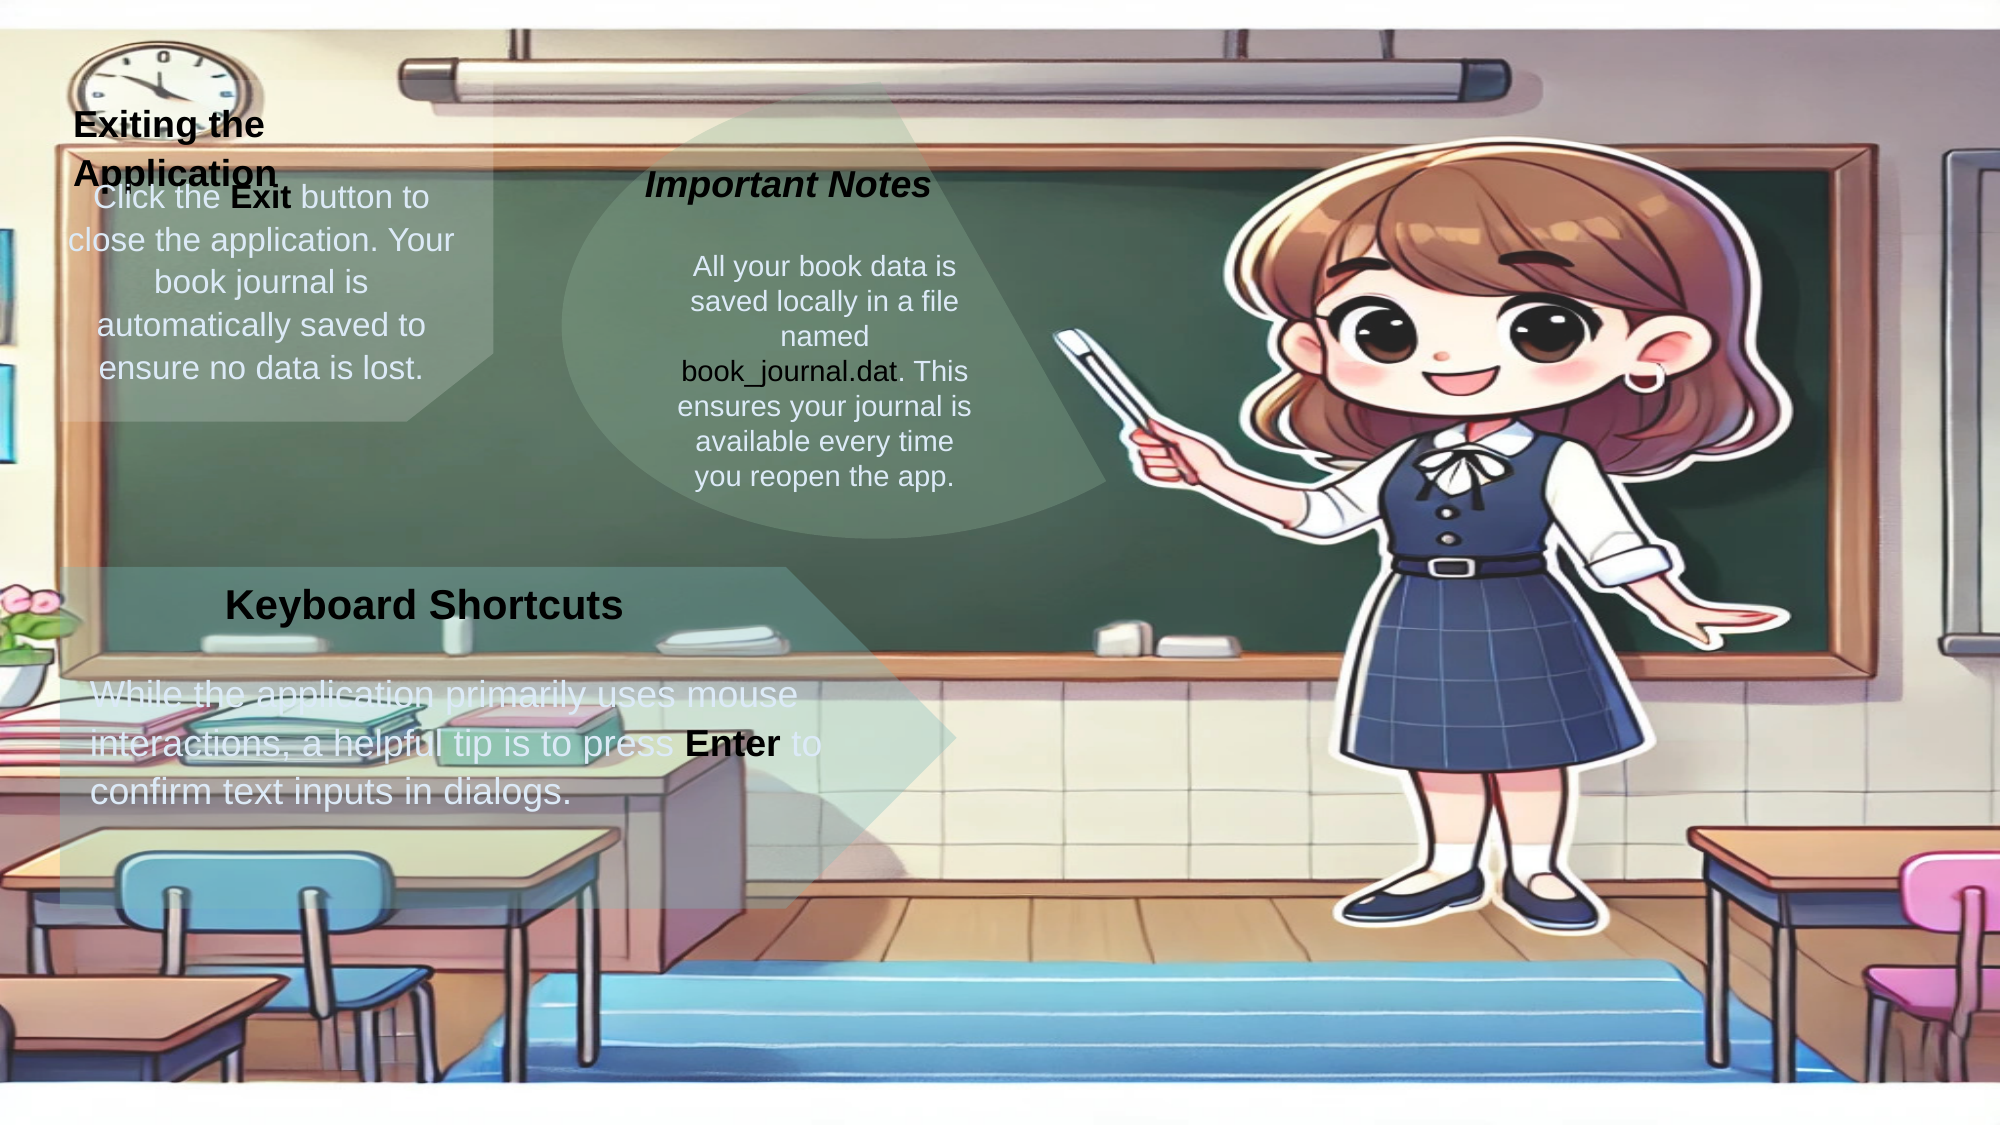

Exiting the Application
Important Notes
Click the Exit button to close the application. Your book journal is automatically saved to ensure no data is lost.
All your book data is saved locally in a file named book_journal.dat. This ensures your journal is available every time you reopen the app.

Keyboard Shortcuts
While the application primarily uses mouse interactions, a helpful tip is to press Enter to confirm text inputs in dialogs.